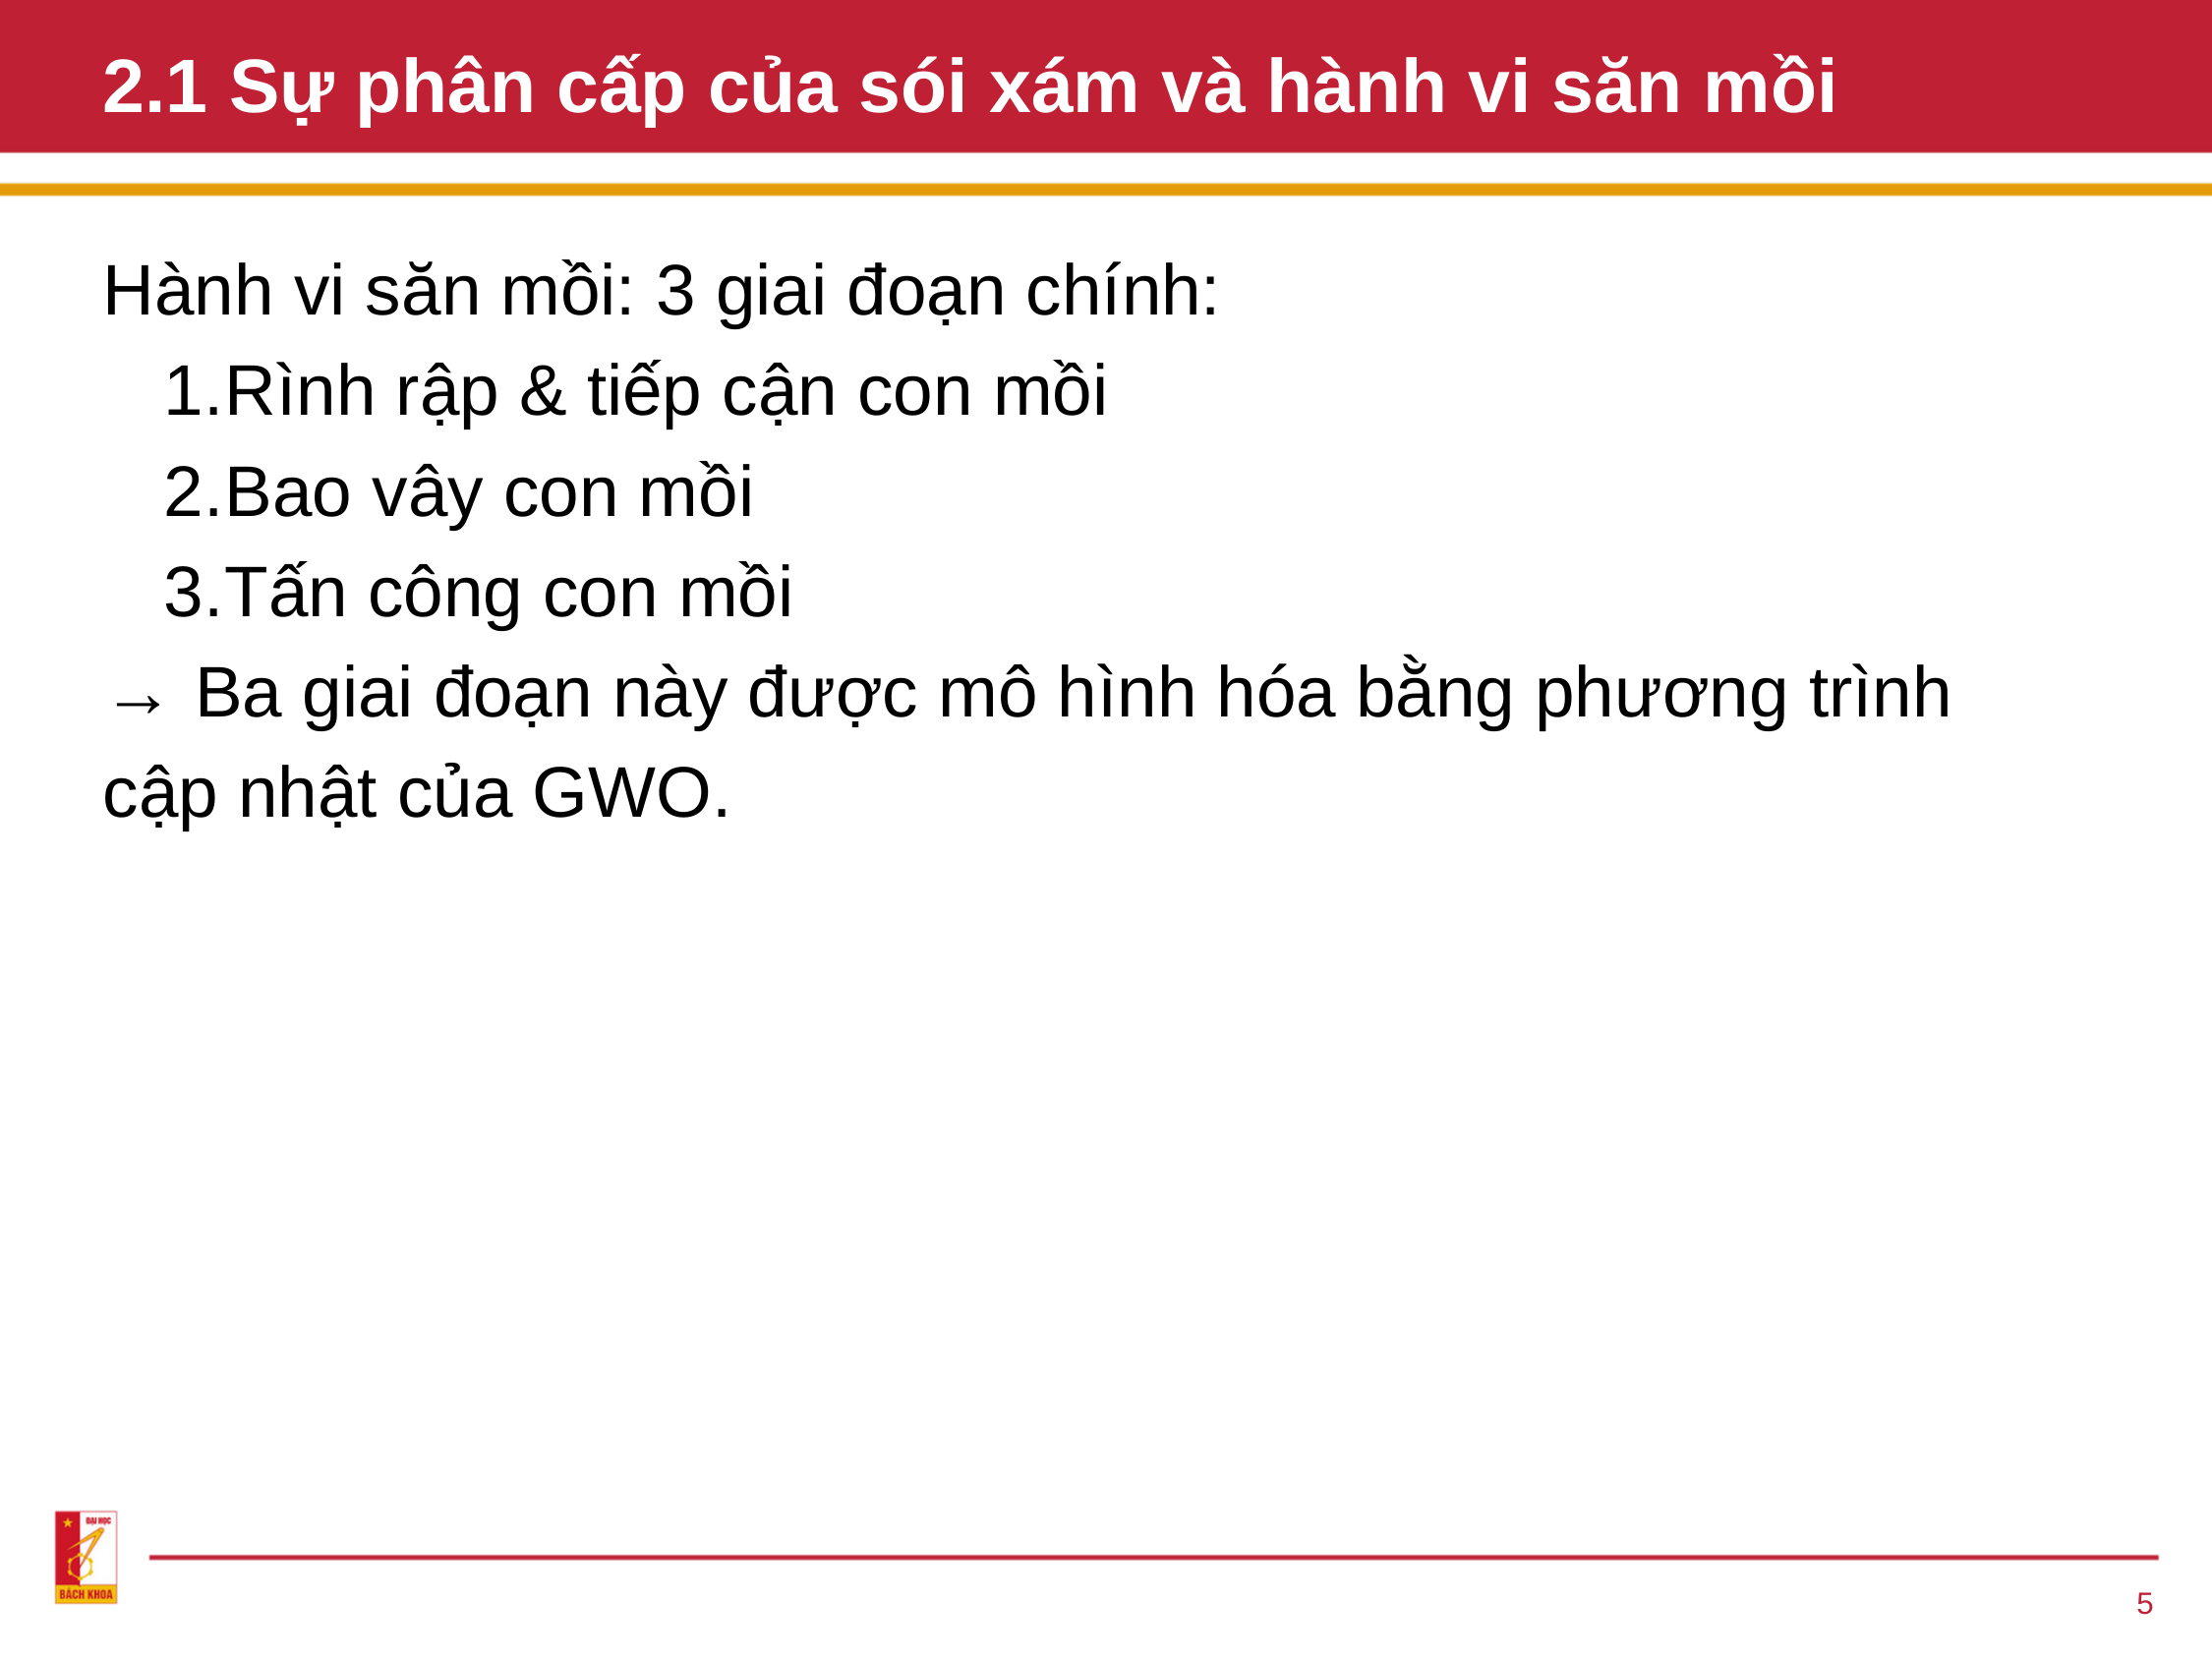

2.1 Sự phân cấp của sói xám và hành vi săn mồi
Hành vi săn mồi: 3 giai đoạn chính:
Rình rập & tiếp cận con mồi
Bao vây con mồi
Tấn công con mồi
→ Ba giai đoạn này được mô hình hóa bằng phương trình cập nhật của GWO.
5